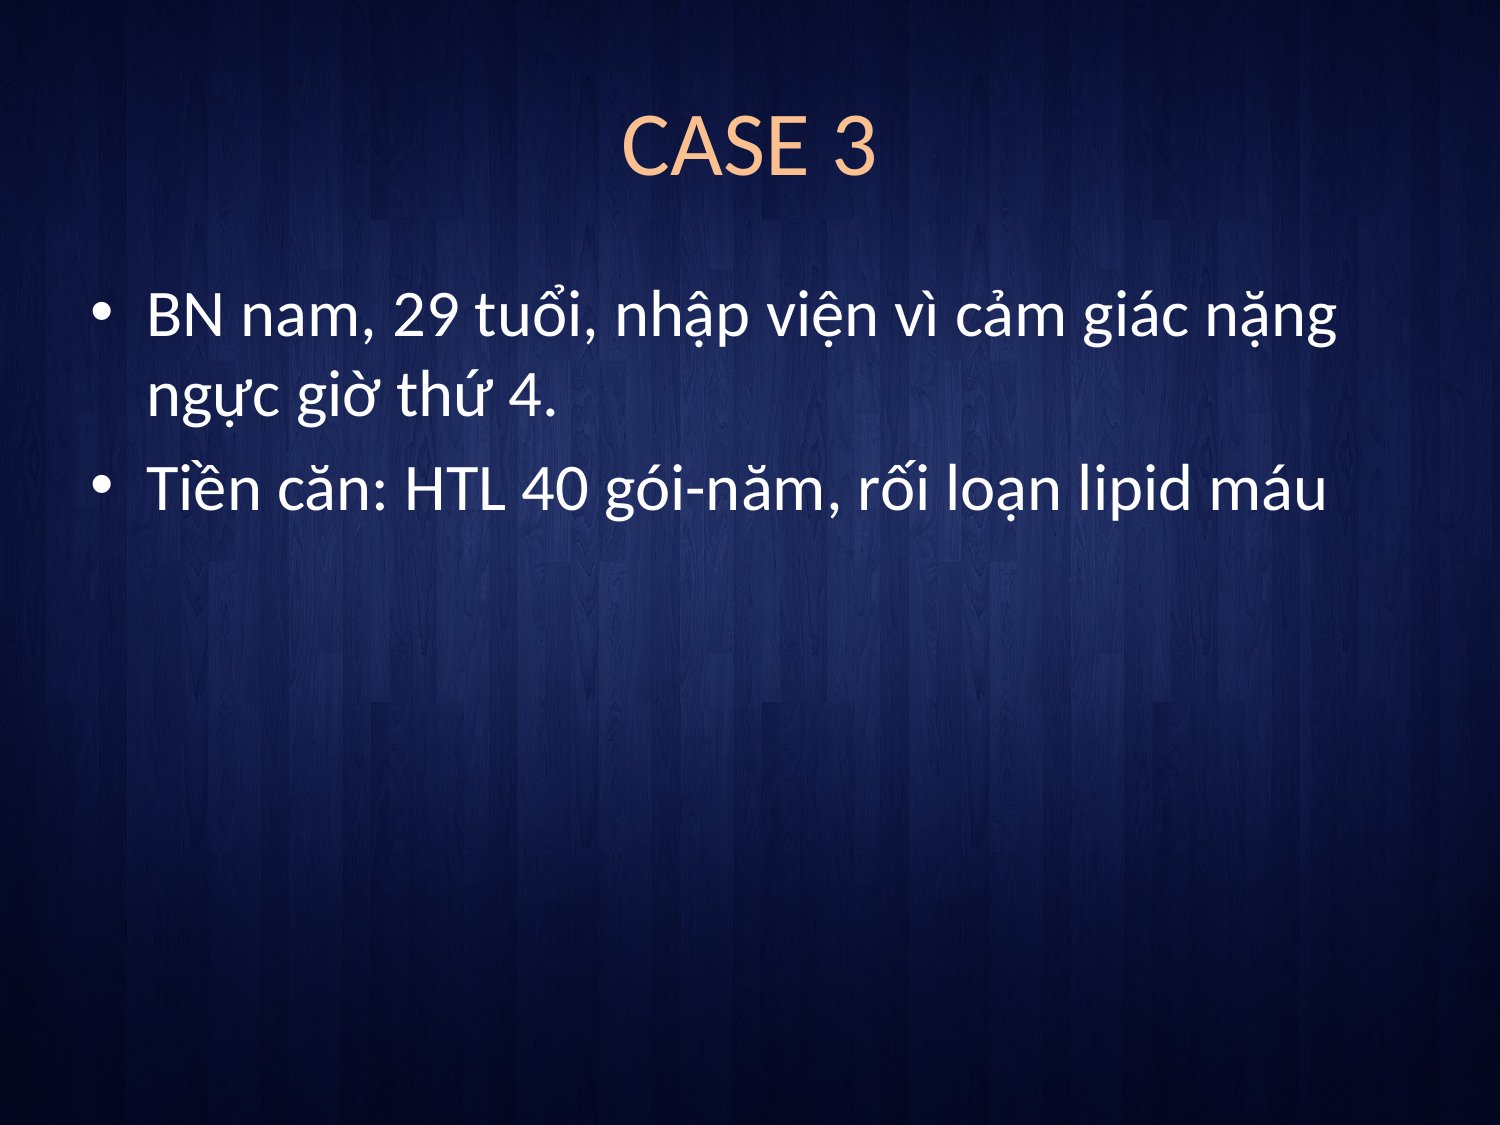

# CASE 3
BN nam, 29 tuổi, nhập viện vì cảm giác nặng ngực giờ thứ 4.
Tiền căn: HTL 40 gói-năm, rối loạn lipid máu